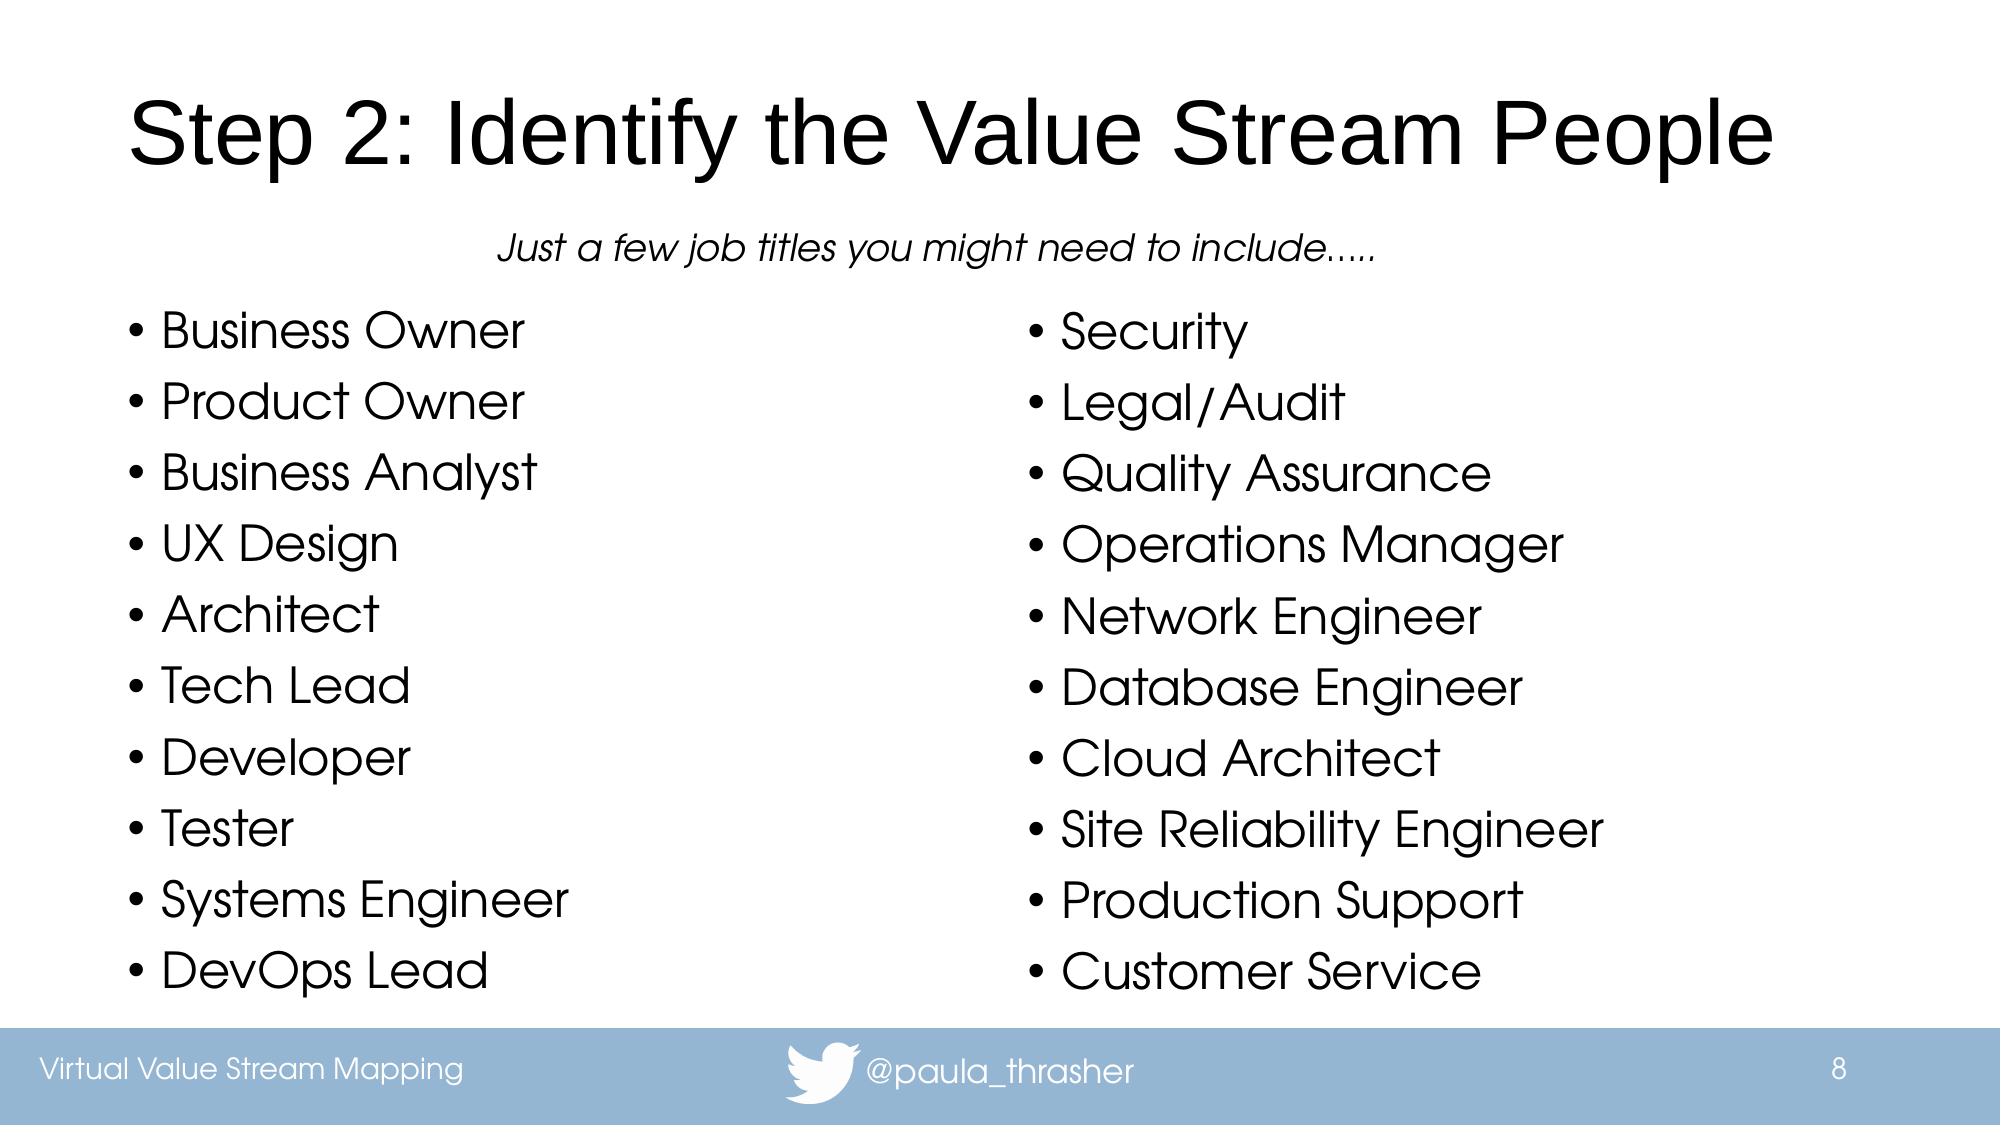

# Step 2: Identify the Value Stream People
Just a few job titles you might need to include…..
Business Owner
Product Owner
Business Analyst
UX Design
Architect
Tech Lead
Developer
Tester
Systems Engineer
DevOps Lead

Security
Legal/Audit
Quality Assurance
Operations Manager
Network Engineer
Database Engineer
Cloud Architect
Site Reliability Engineer
Production Support
Customer Service